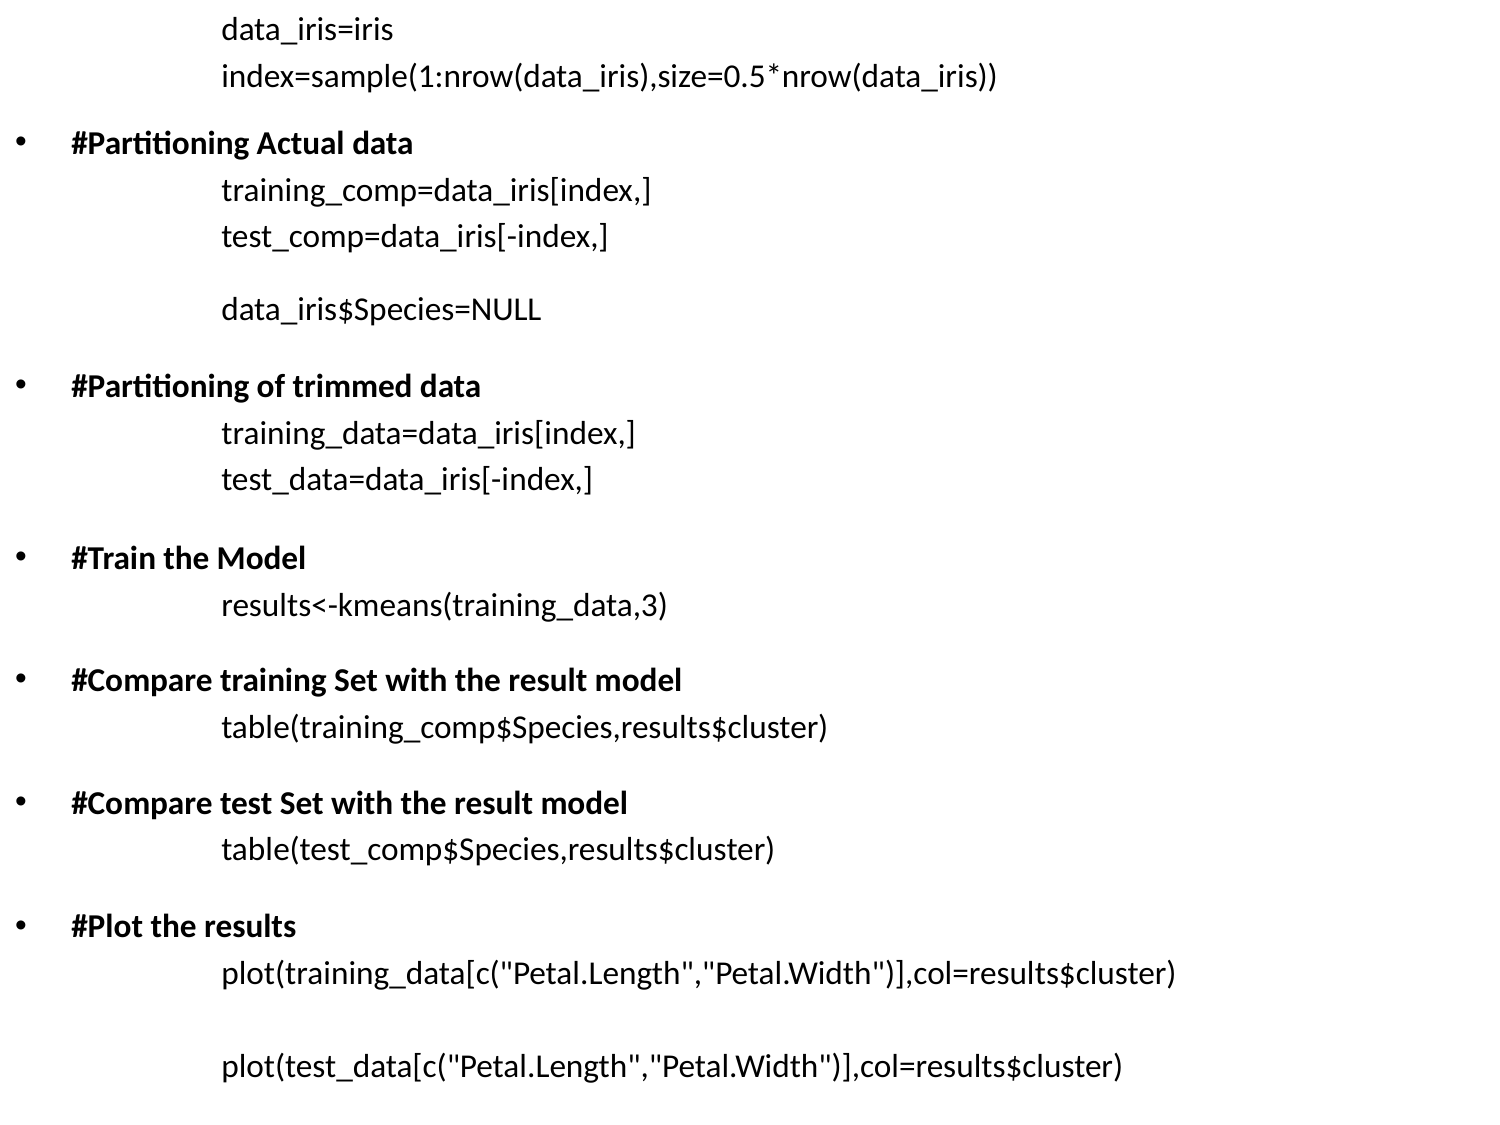

data_iris=iris
		index=sample(1:nrow(data_iris),size=0.5*nrow(data_iris))

#Partitioning Actual data
		training_comp=data_iris[index,]
		test_comp=data_iris[-index,]

		data_iris$Species=NULL

#Partitioning of trimmed data
		training_data=data_iris[index,]
		test_data=data_iris[-index,]

#Train the Model
		results<-kmeans(training_data,3)

#Compare training Set with the result model
		table(training_comp$Species,results$cluster)

#Compare test Set with the result model
		table(test_comp$Species,results$cluster)

#Plot the results
		plot(training_data[c("Petal.Length","Petal.Width")],col=results$cluster)

		plot(test_data[c("Petal.Length","Petal.Width")],col=results$cluster)